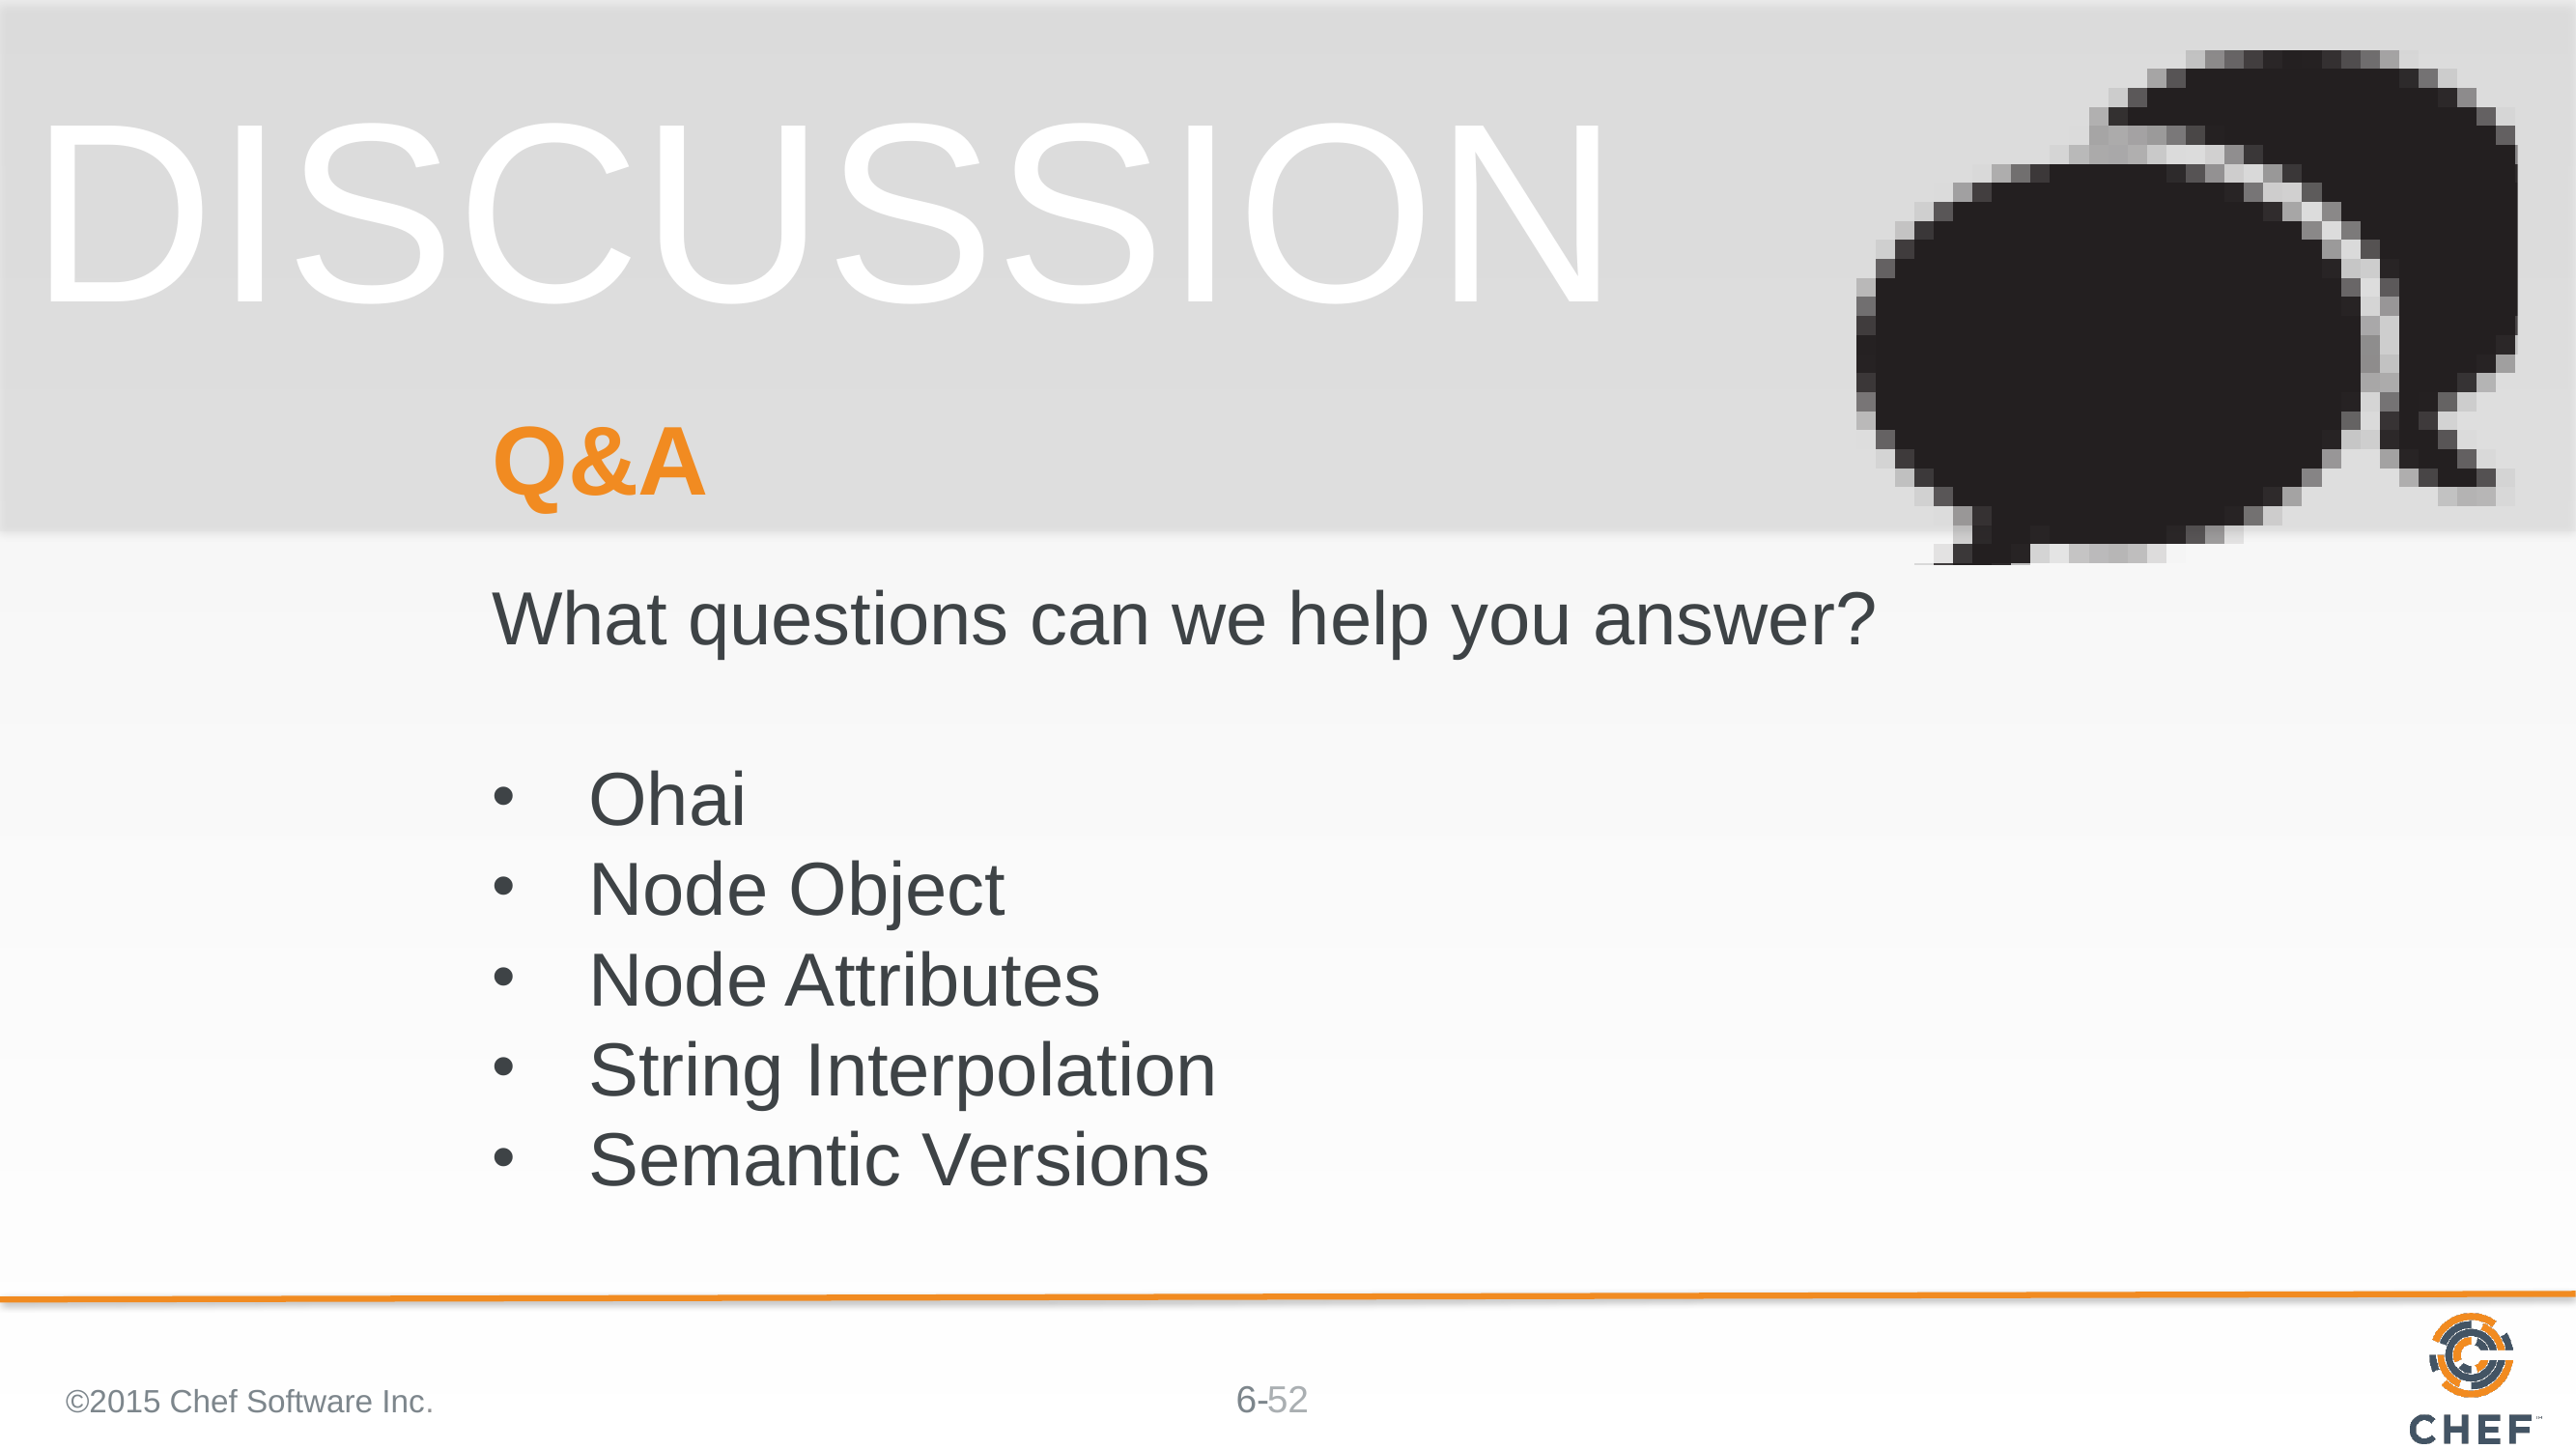

# Q&A
What questions can we help you answer?

Ohai
Node Object
Node Attributes
String Interpolation
Semantic Versions
©2015 Chef Software Inc.
52